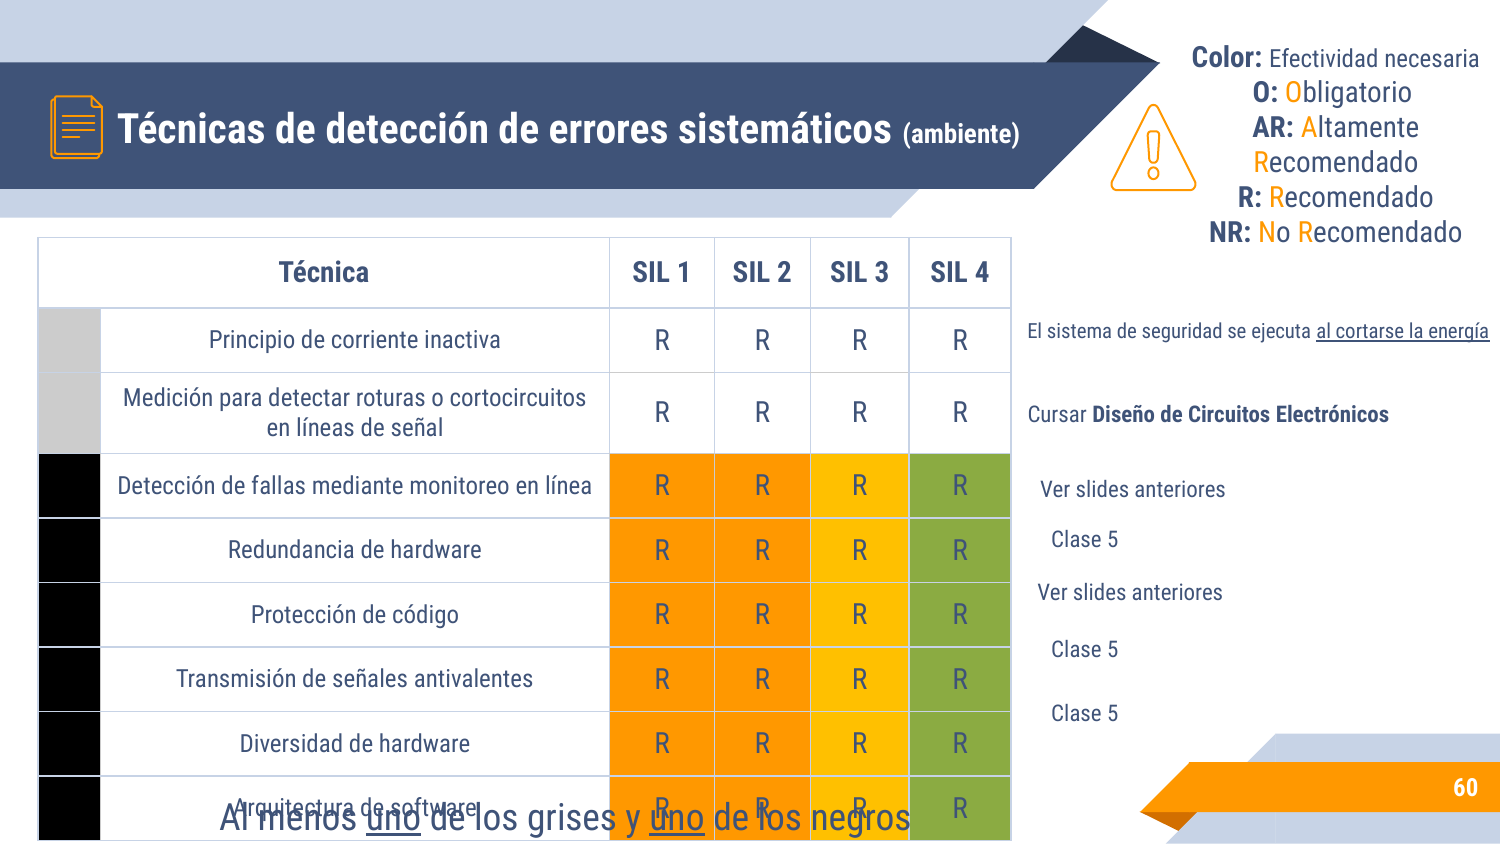

# Técnicas de detección de errores sistemáticos (ambiente)
Color: Efectividad necesaria
O: Obligatorio
AR: Altamente Recomendado
R: Recomendado
NR: No Recomendado

| Técnica |  | SIL 1 | SIL 2 | SIL 3 | SIL 4 |
| --- | --- | --- | --- | --- | --- |
|  | Principio de corriente inactiva | R | R | R | R |
|  | Medición para detectar roturas o cortocircuitos en líneas de señal | R | R | R | R |
|  | Detección de fallas mediante monitoreo en línea | R | R | R | R |
|  | Redundancia de hardware | R | R | R | R |
|  | Protección de código | R | R | R | R |
|  | Transmisión de señales antivalentes | R | R | R | R |
|  | Diversidad de hardware | R | R | R | R |
|  | Arquitectura de software | R | R | R | R |
El sistema de seguridad se ejecuta al cortarse la energía
Cursar Diseño de Circuitos Electrónicos
Ver slides anteriores
Clase 5
Ver slides anteriores
Clase 5
Clase 5
60
Al menos uno de los grises y uno de los negros